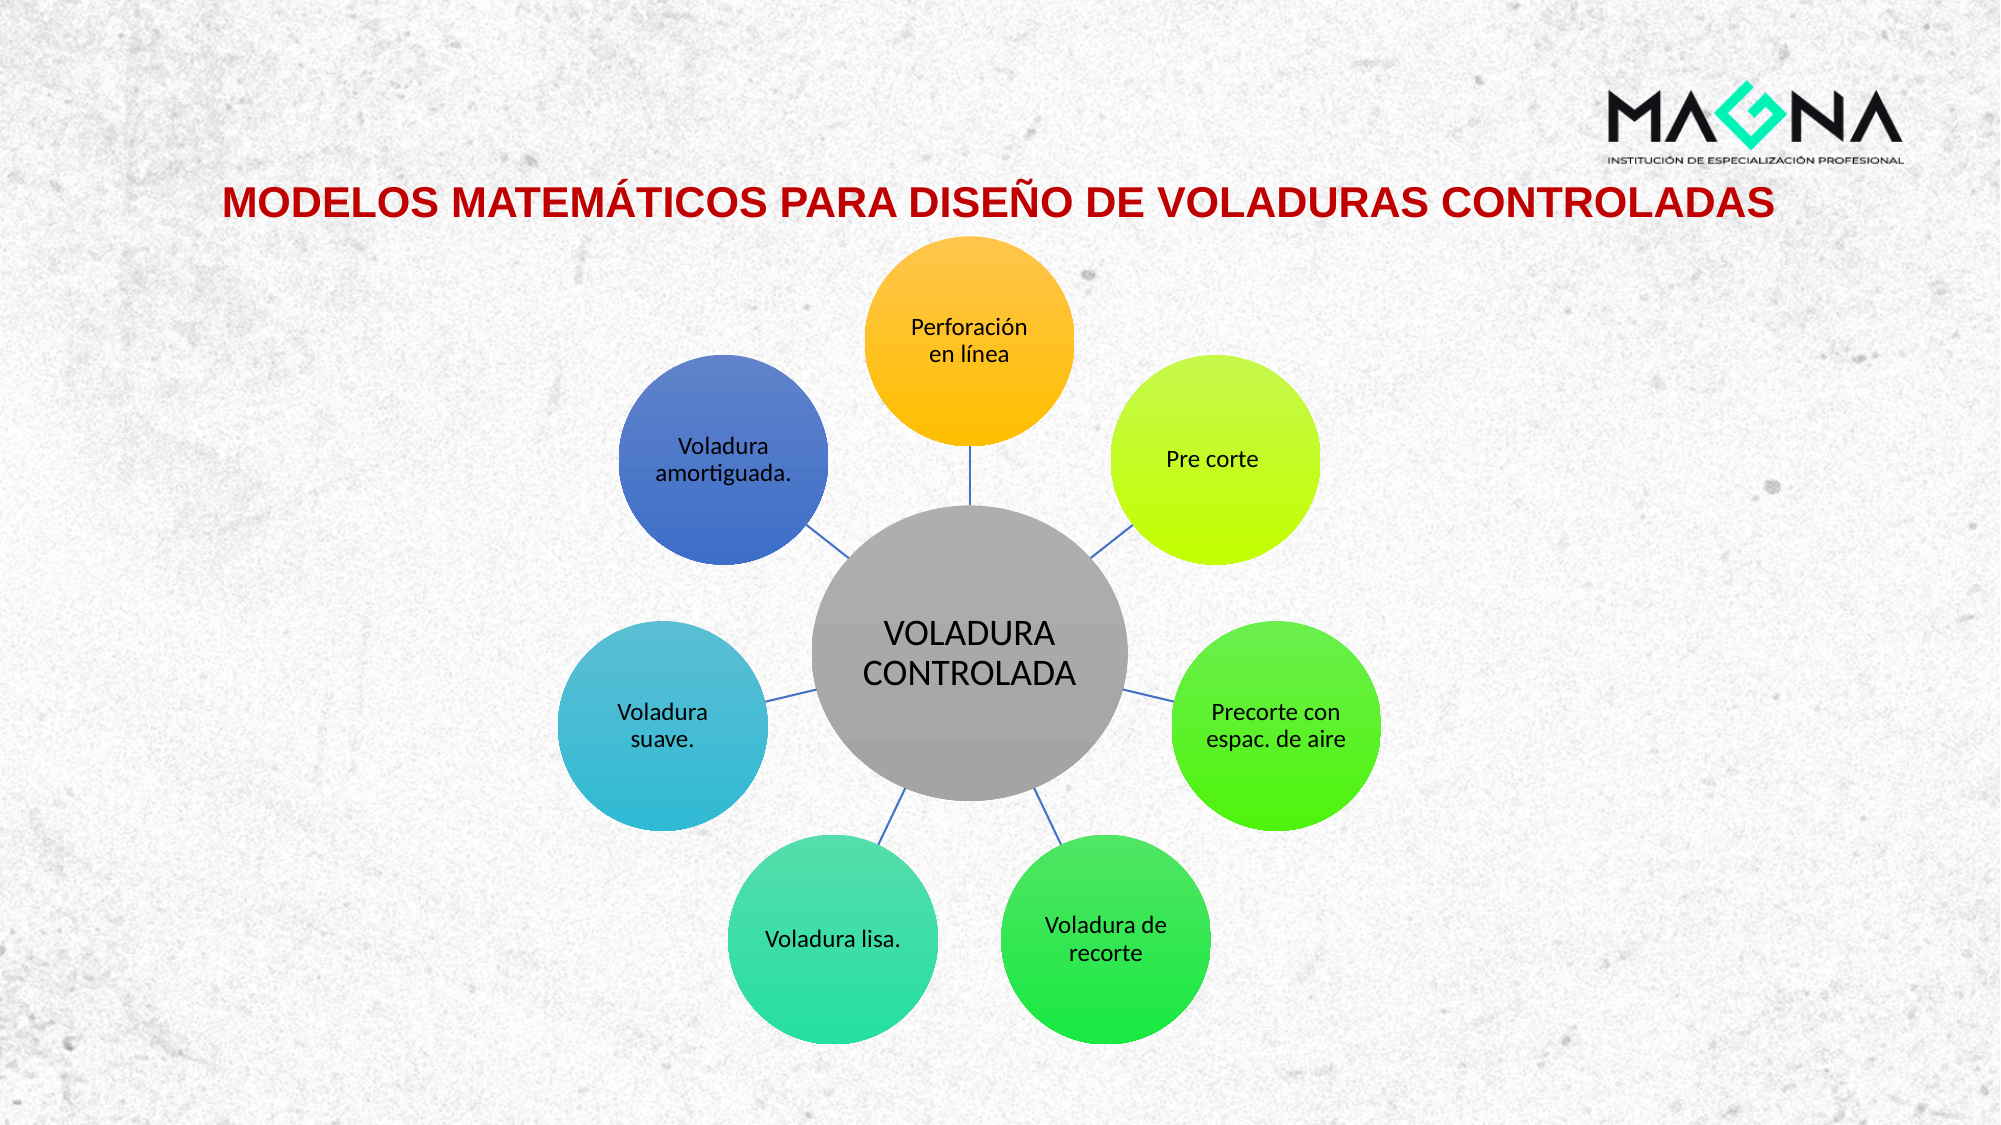

MODELOS MATEMÁTICOS PARA DISEÑO DE VOLADURAS CONTROLADAS
VOLADURA CONTROLADA

Perforación en línea

Pre corte

Precorte con espac. de aire

Voladura de recorte

Voladura lisa.

Voladura suave.

Voladura amortiguada.